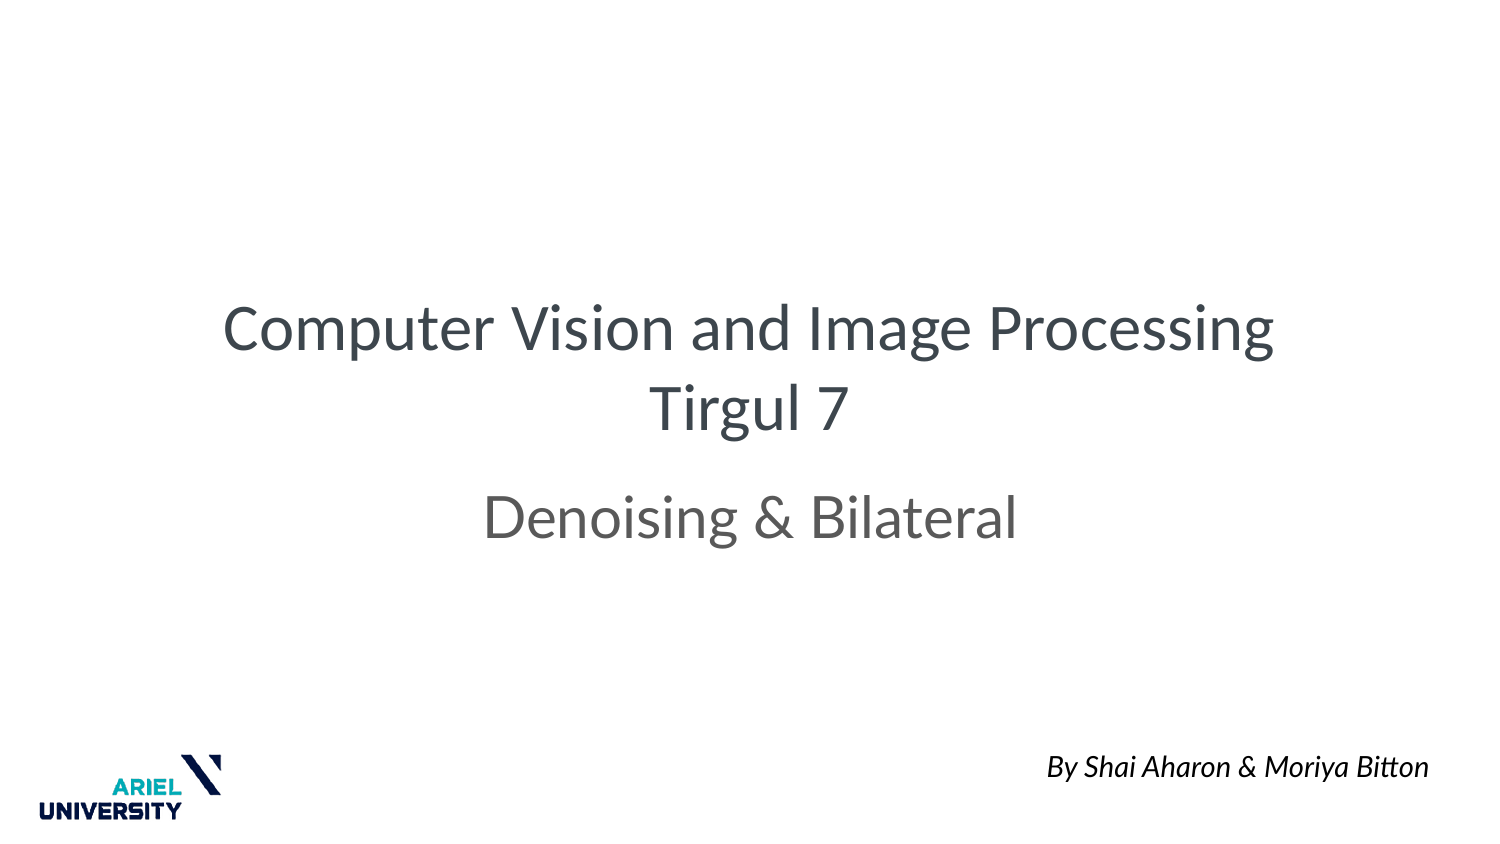

# Computer Vision and Image Processing
Tirgul 7
Denoising & Bilateral
By Shai Aharon & Moriya Bitton